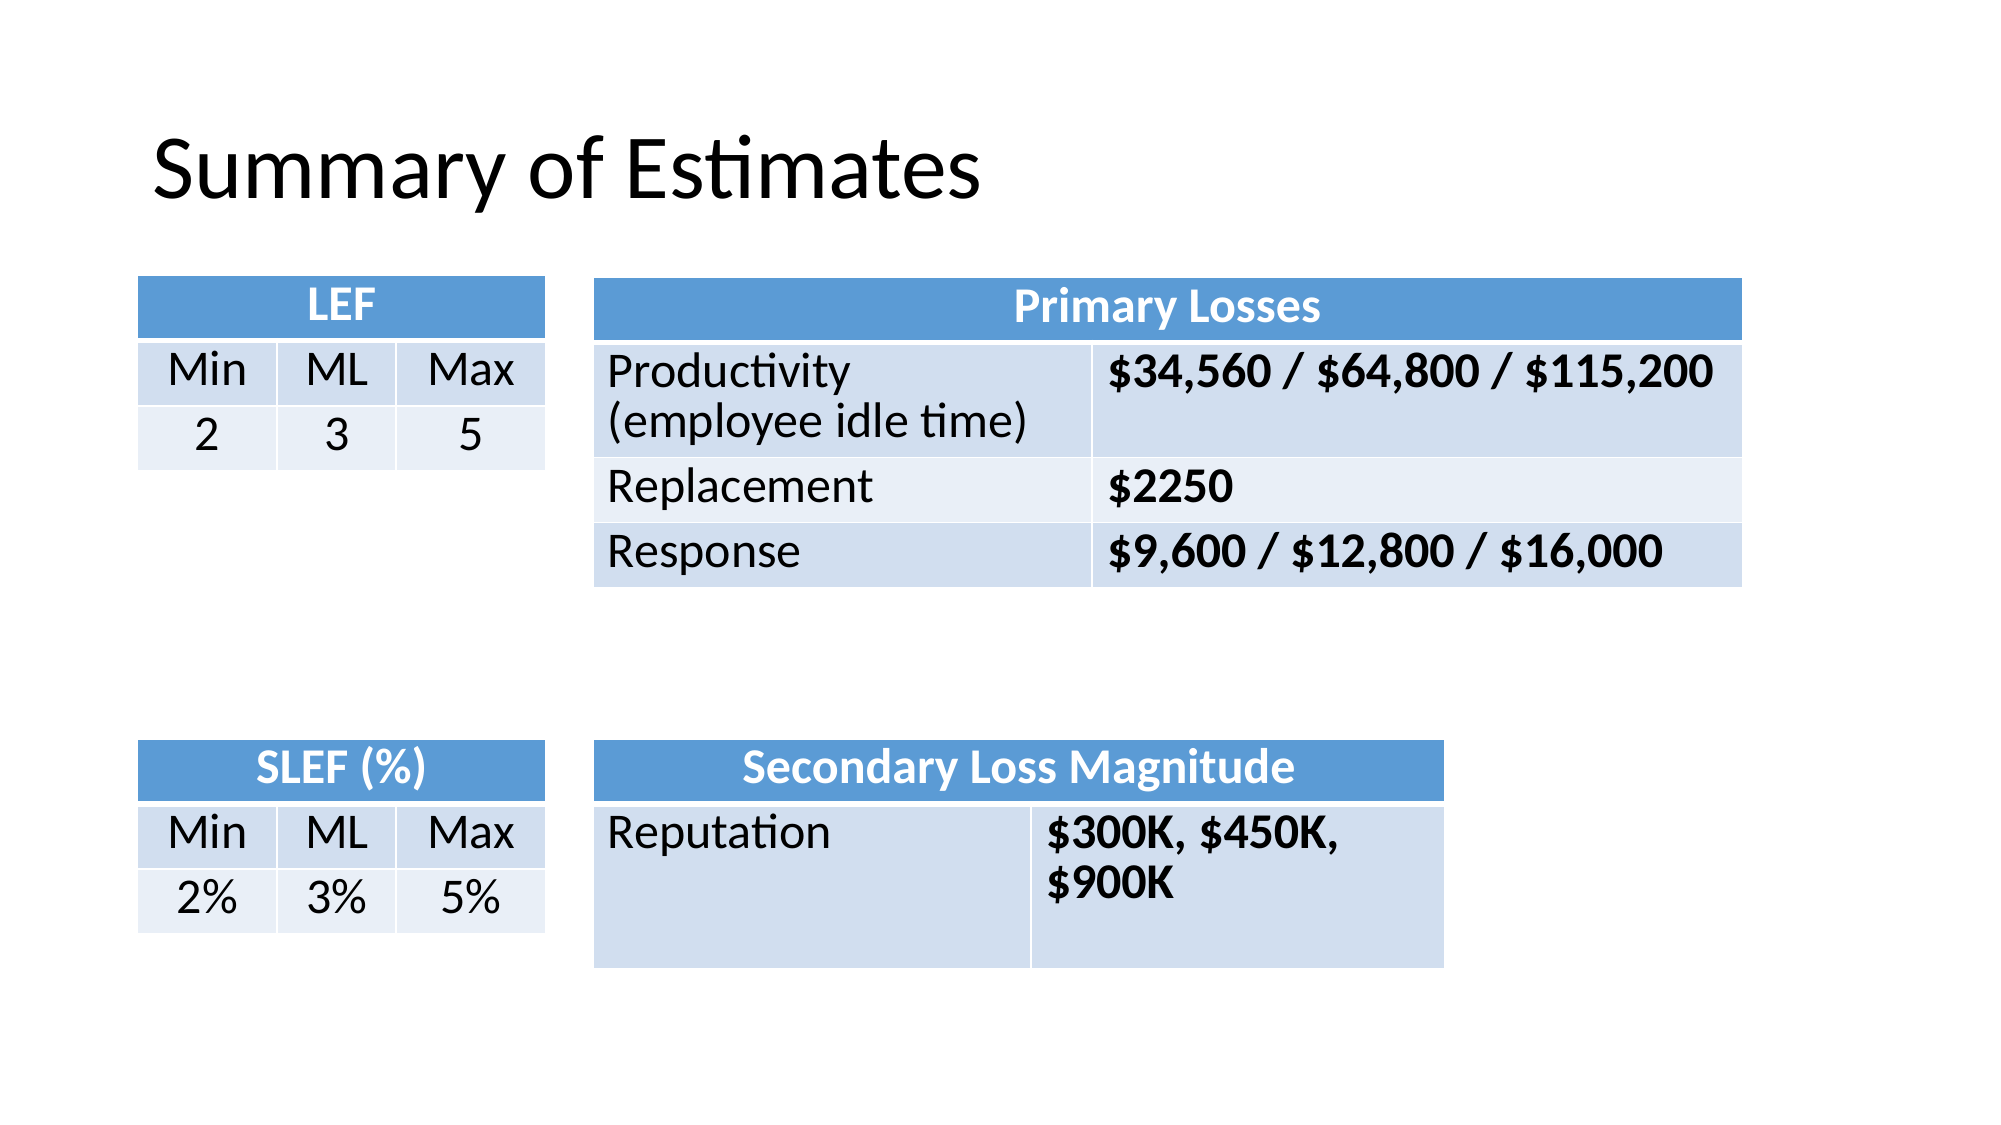

# Summary of Estimates
| LEF |  |  |
| --- | --- | --- |
| Min | ML | Max |
| 2 | 3 | 5 |
| Primary Losses |  |
| --- | --- |
| Productivity (employee idle time) | $34,560 / $64,800 / $115,200 |
| Replacement | $2250 |
| Response | $9,600 / $12,800 / $16,000 |
| SLEF (%) |  |  |
| --- | --- | --- |
| Min | ML | Max |
| 2% | 3% | 5% |
| Secondary Loss Magnitude |  |
| --- | --- |
| Reputation | $300K, $450K, $900K |